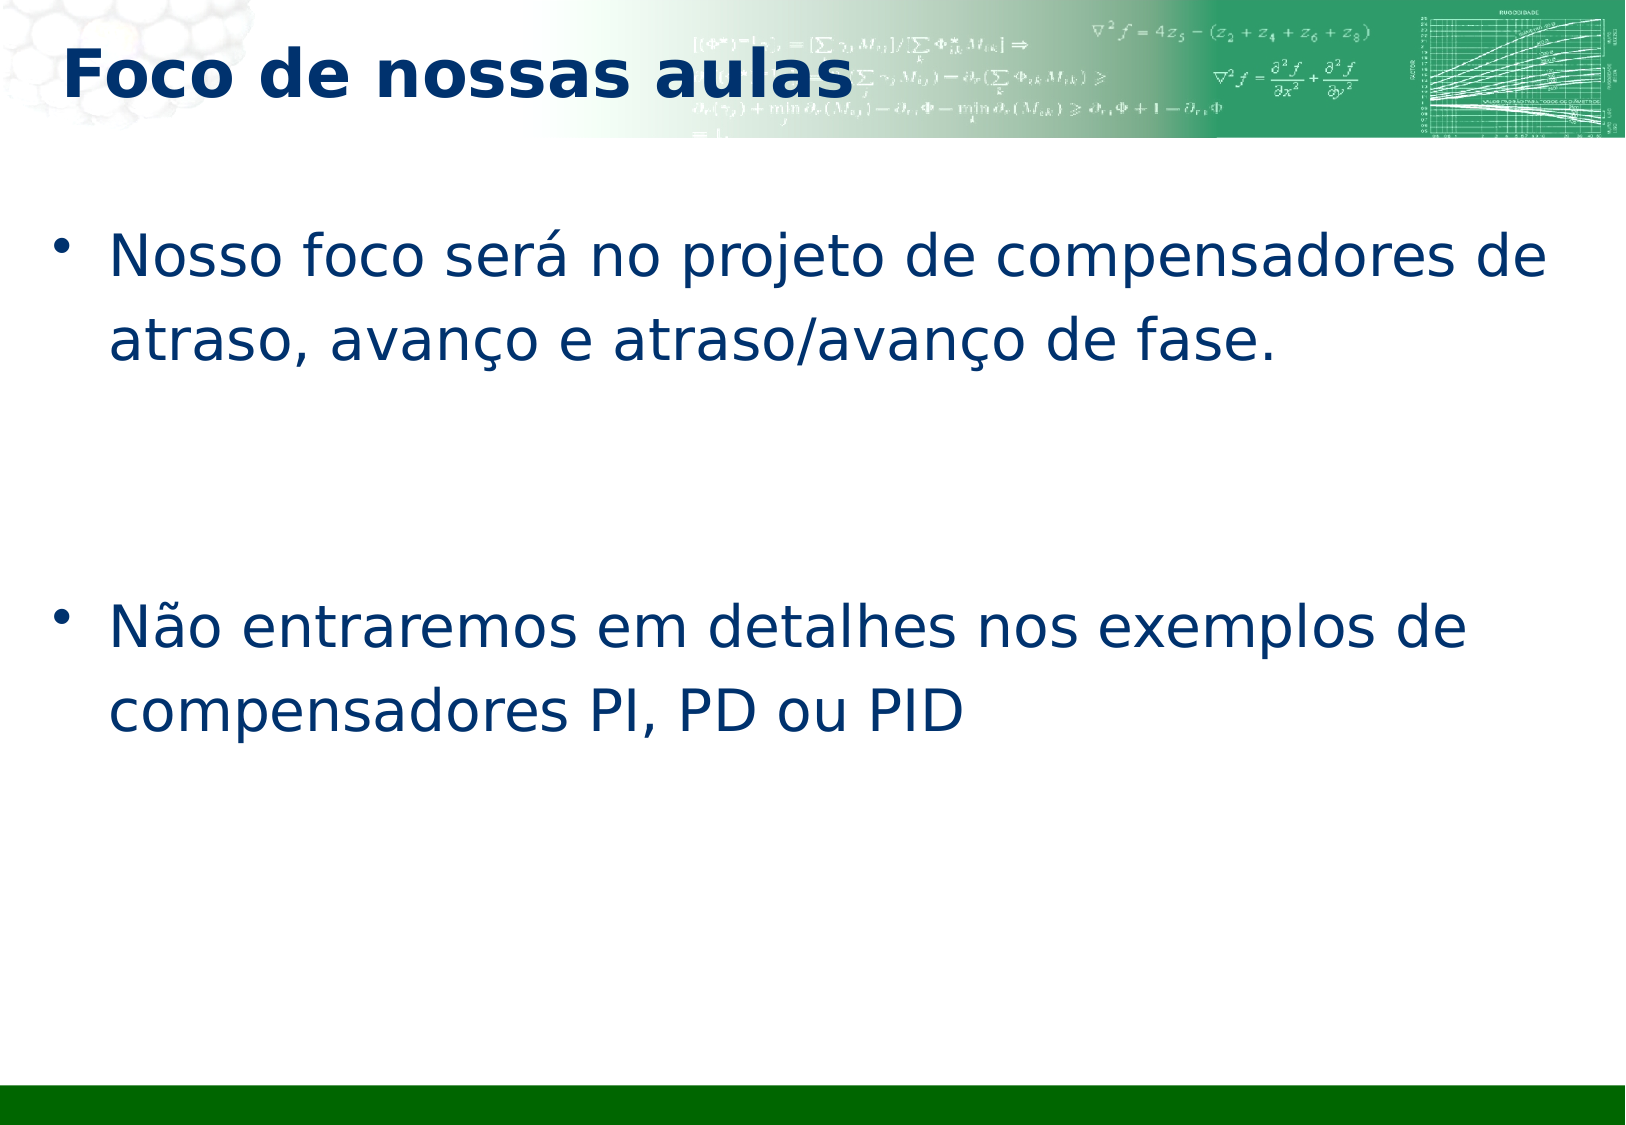

# Foco de nossas aulas
Nosso foco será no projeto de compensadores de atraso, avanço e atraso/avanço de fase.

Não entraremos em detalhes nos exemplos de compensadores PI, PD ou PID